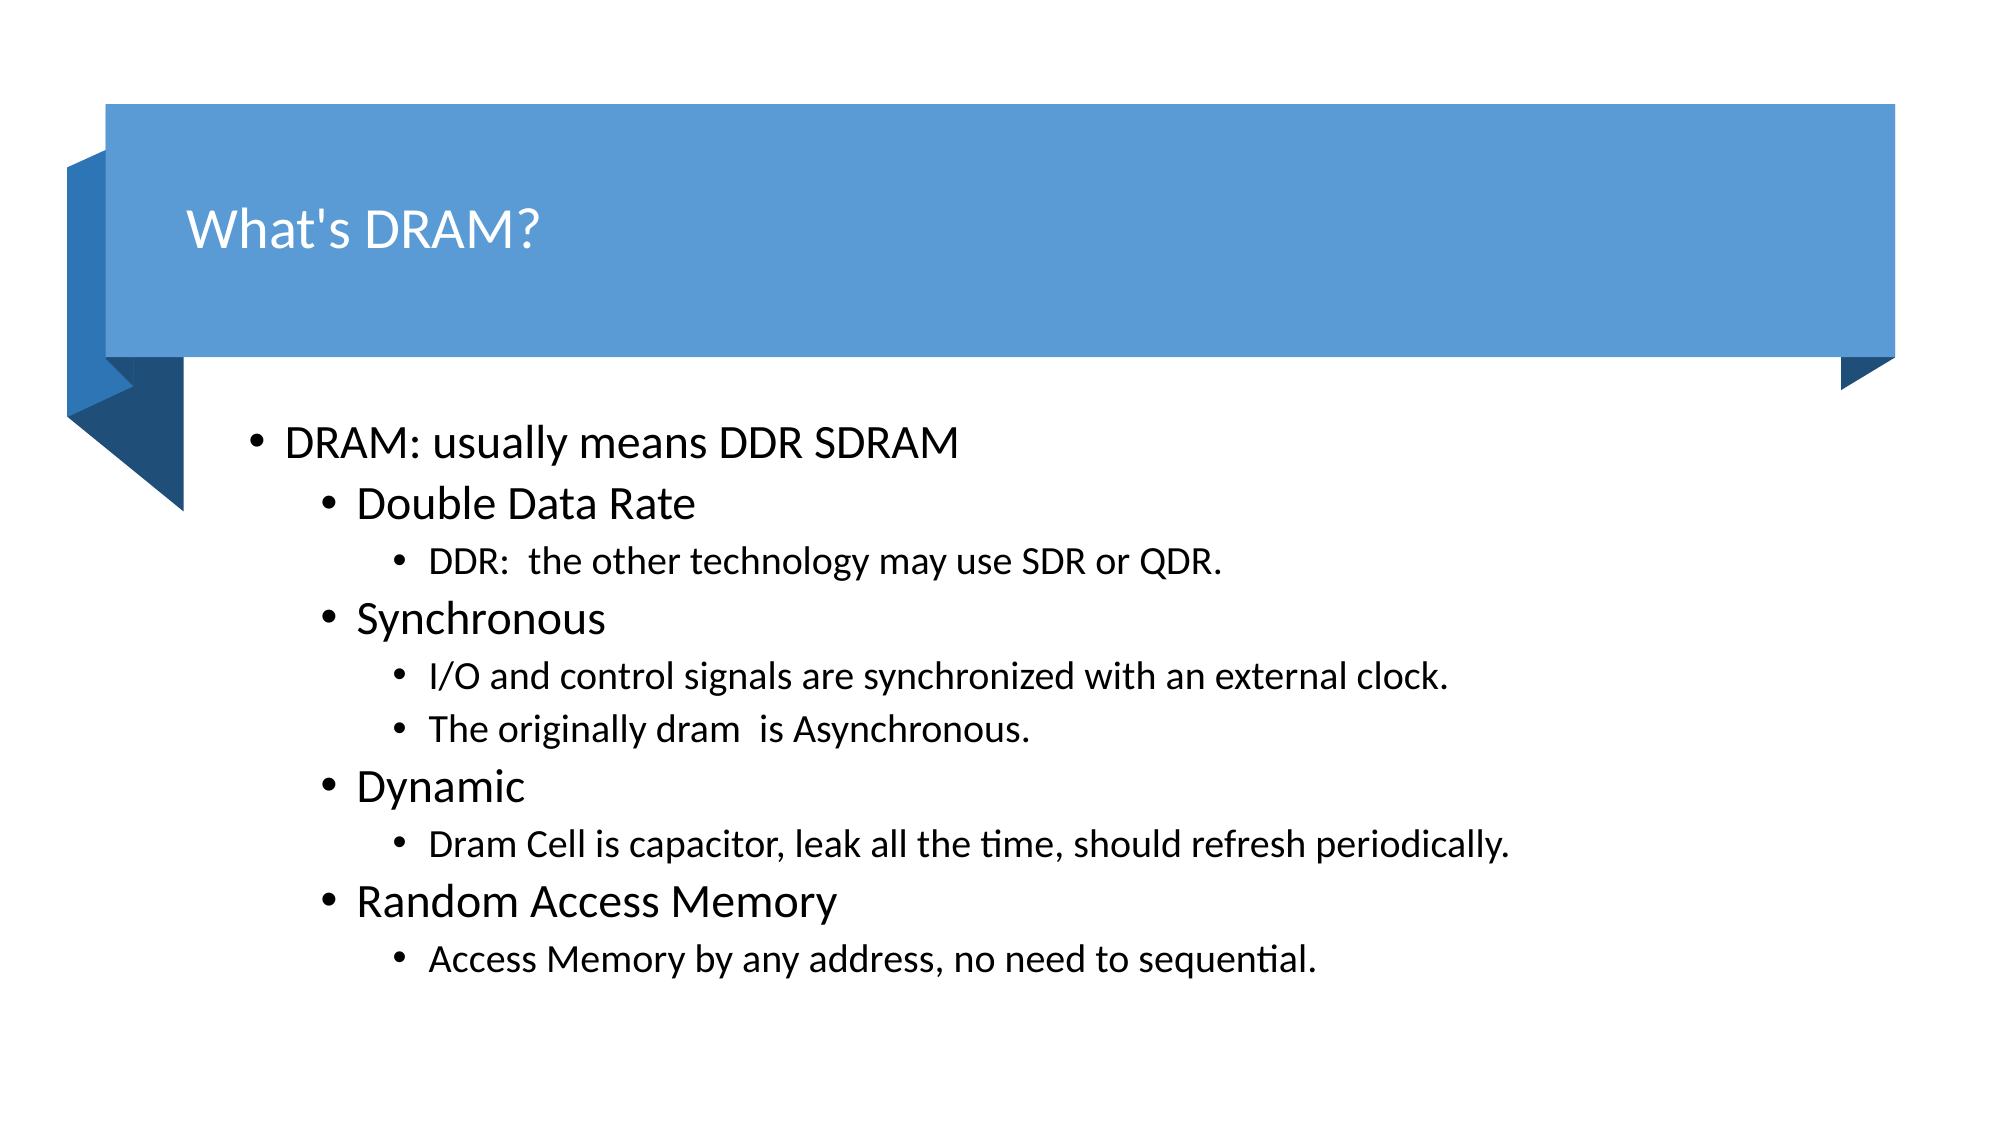

# What's DRAM?
DRAM: usually means DDR SDRAM
Double Data Rate
DDR:  the other technology may use SDR or QDR.
Synchronous
I/O and control signals are synchronized with an external clock.
The originally dram  is Asynchronous.
Dynamic
Dram Cell is capacitor, leak all the time, should refresh periodically.
Random Access Memory
Access Memory by any address, no need to sequential.